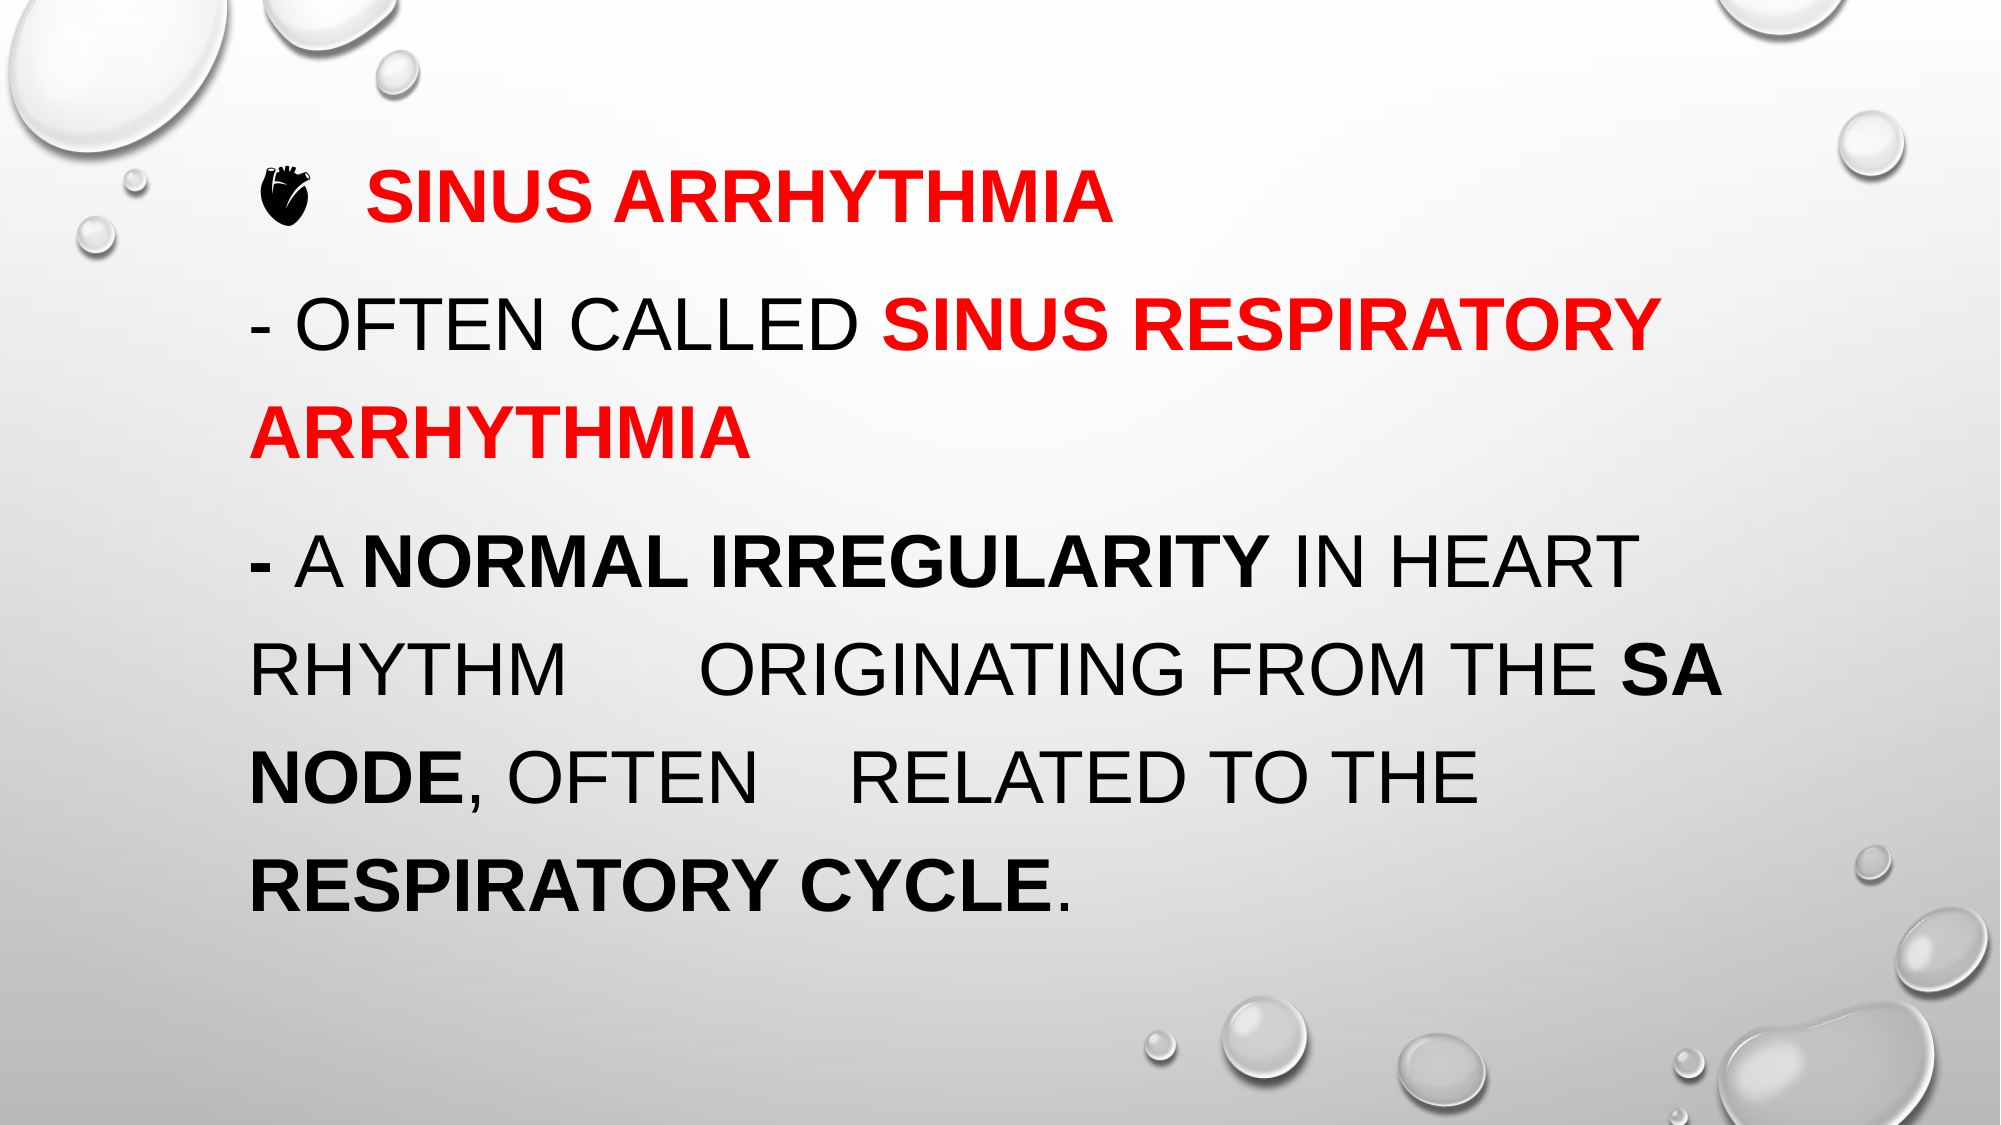

🫀  Sinus Arrhythmia
- often called Sinus Respiratory 	Arrhythmia
- A normal irregularity in heart rhythm 	originating from the SA node, often 	related to the respiratory cycle.